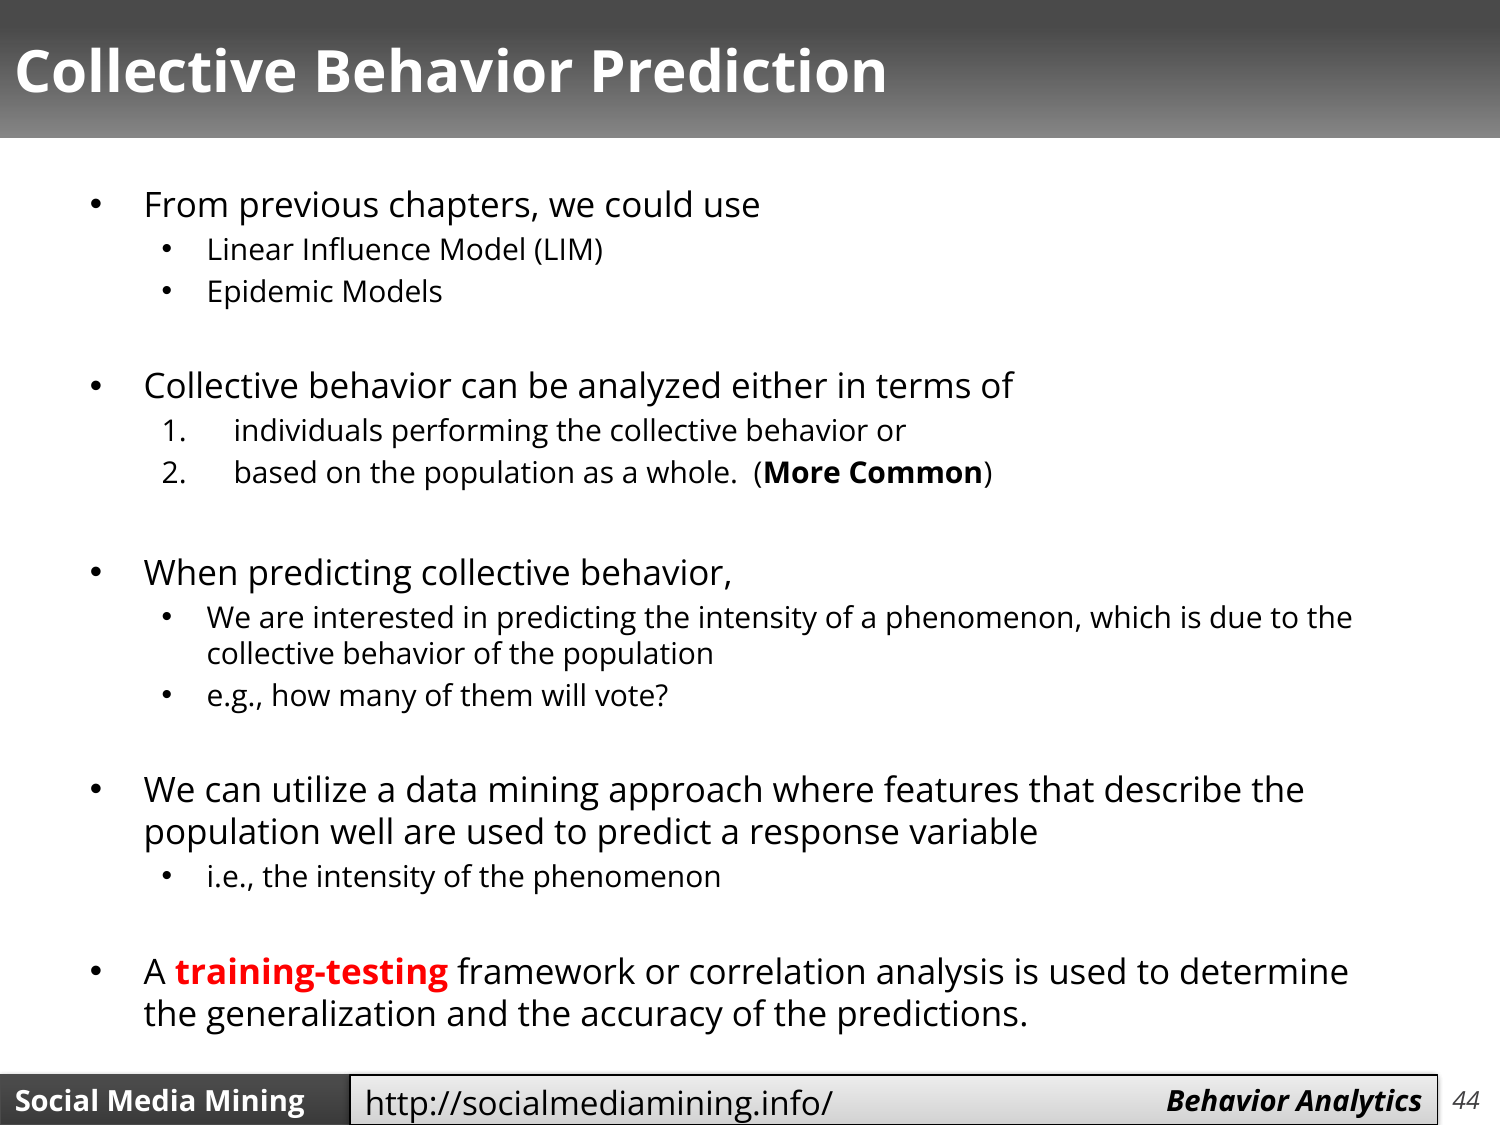

# Collective Behavior Prediction
From previous chapters, we could use
Linear Influence Model (LIM)
Epidemic Models

Collective behavior can be analyzed either in terms of
individuals performing the collective behavior or
based on the population as a whole.  (More Common)

When predicting collective behavior,
We are interested in predicting the intensity of a phenomenon, which is due to the collective behavior of the population
e.g., how many of them will vote?

We can utilize a data mining approach where features that describe the population well are used to predict a response variable
i.e., the intensity of the phenomenon

A training-testing framework or correlation analysis is used to determine the generalization and the accuracy of the predictions.